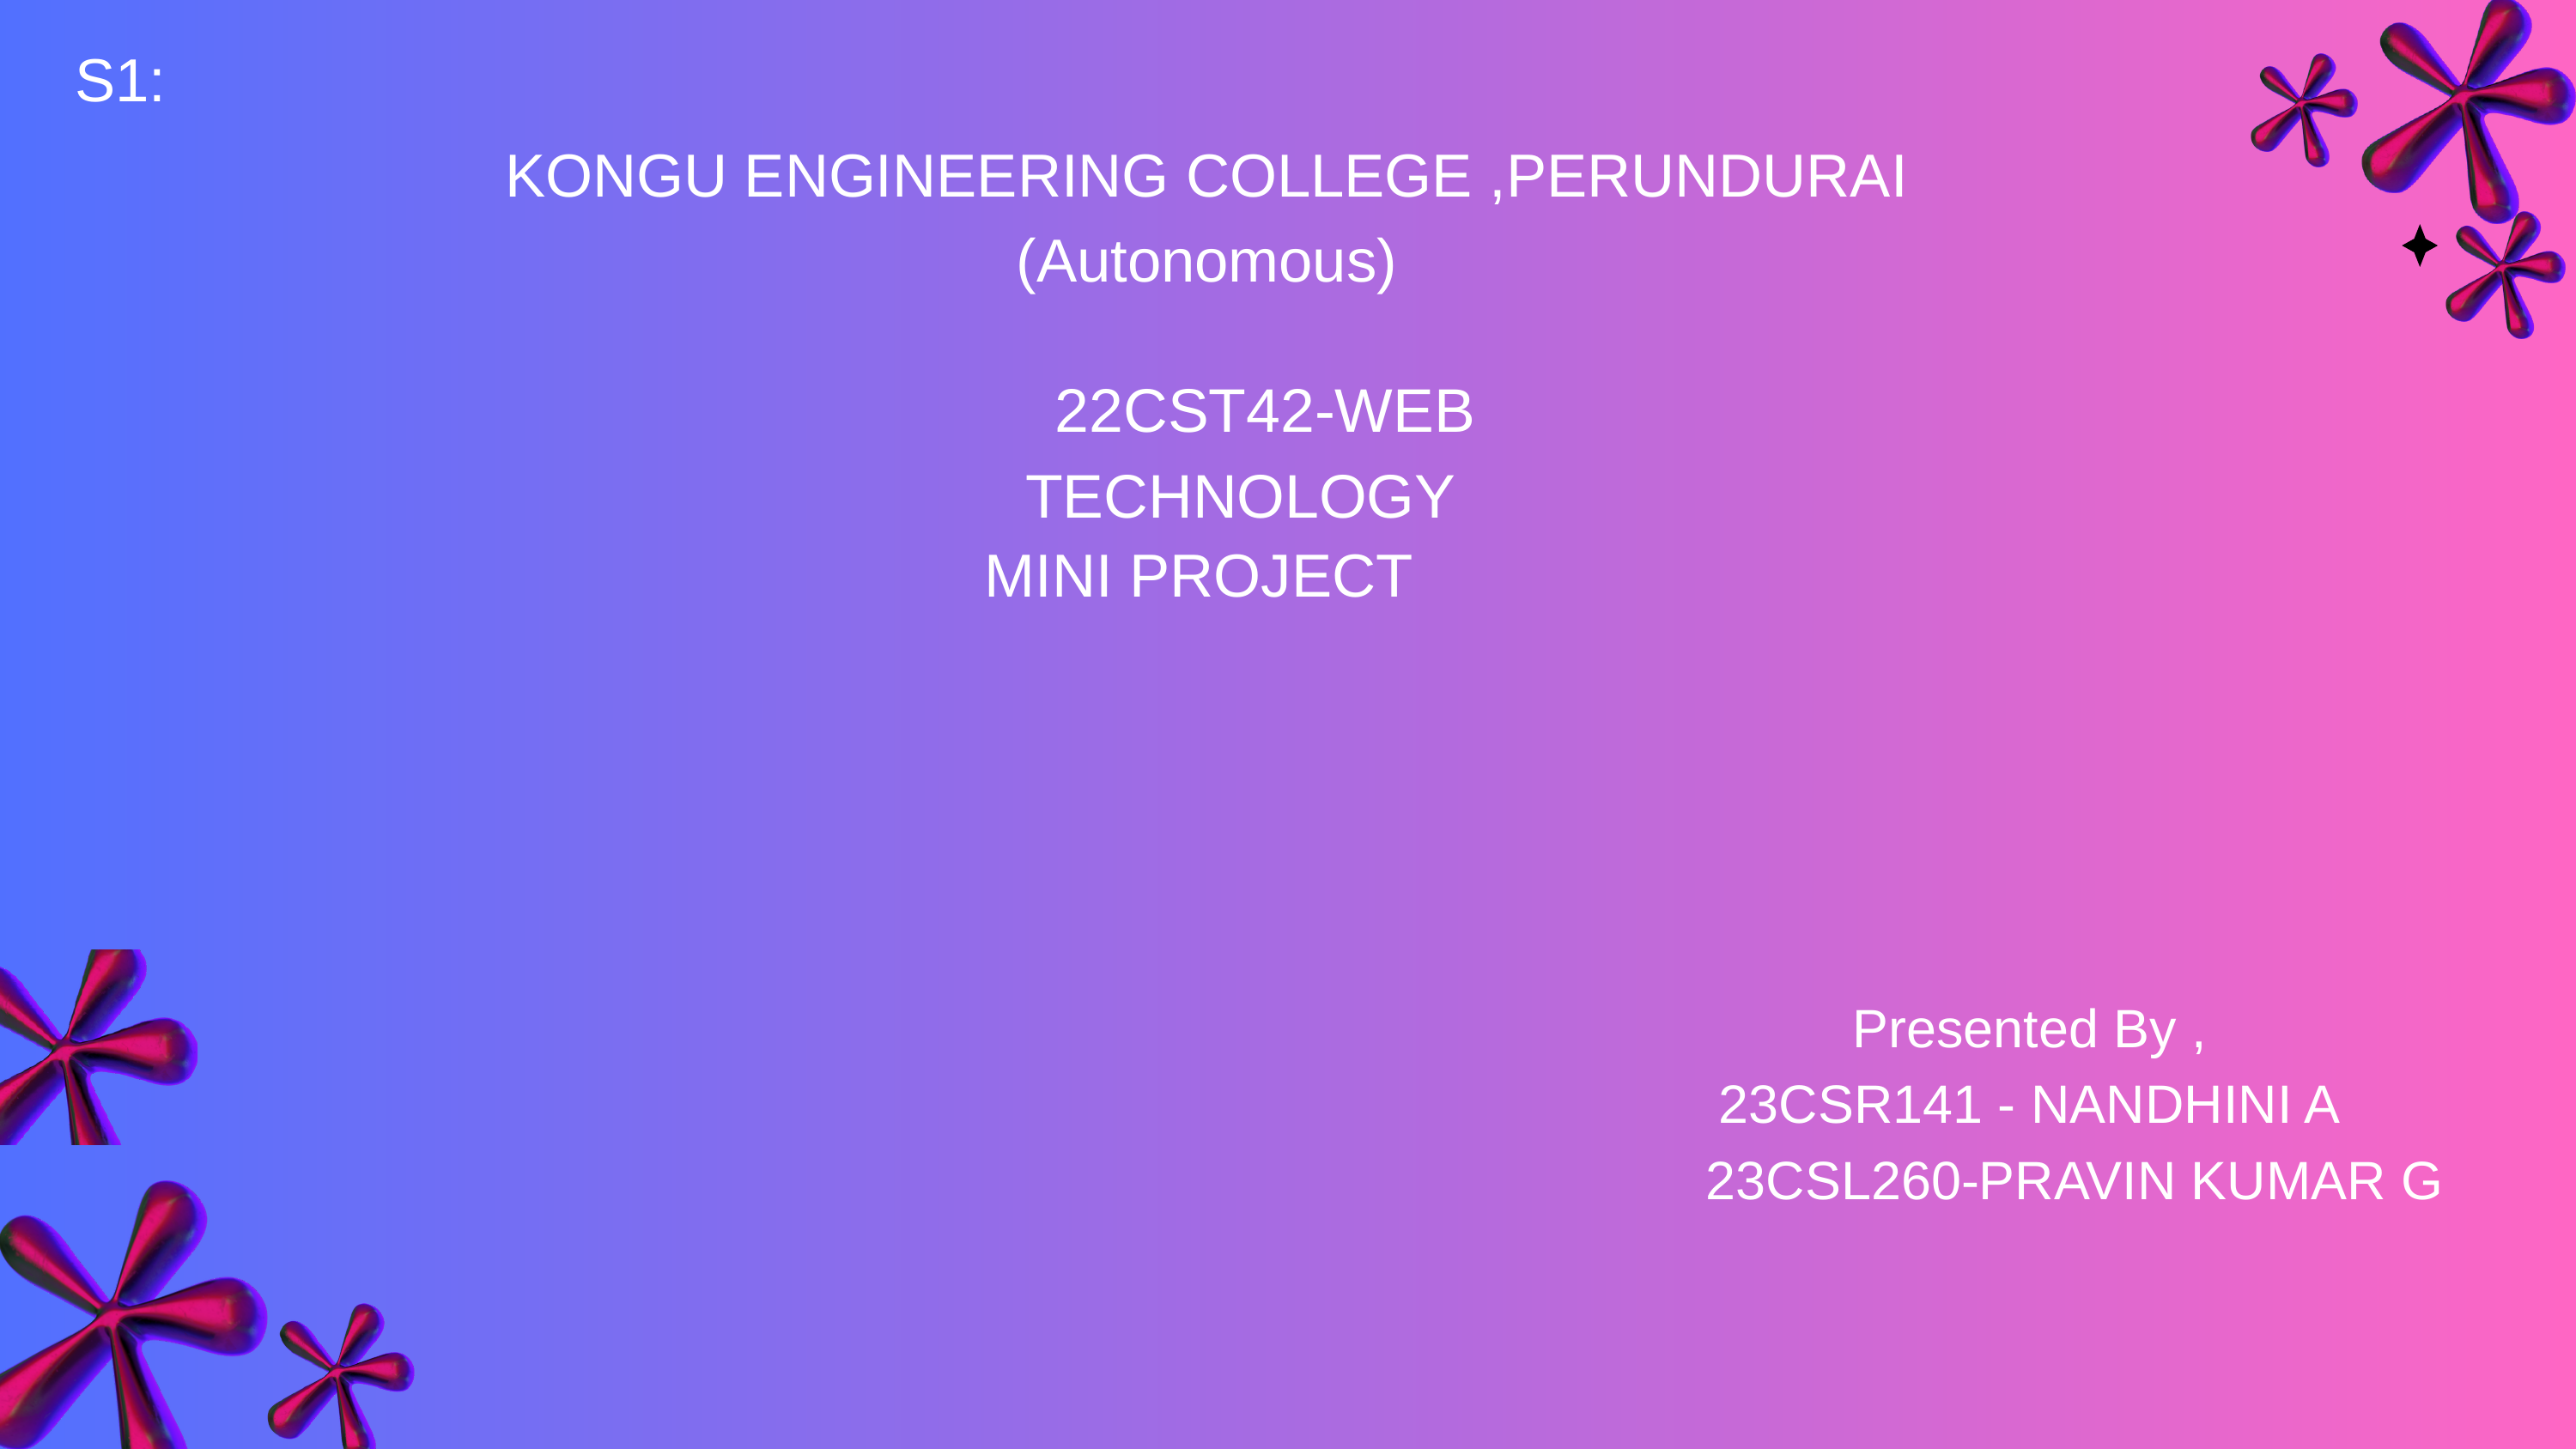

S1:

KONGU ENGINEERING COLLEGE ,PERUNDURAI
(Autonomous)

22CST42-WEB TECHNOLOGY
MINI PROJECT

Presented By ,
23CSR141 - NANDHINI A
      23CSL260-PRAVIN KUMAR G